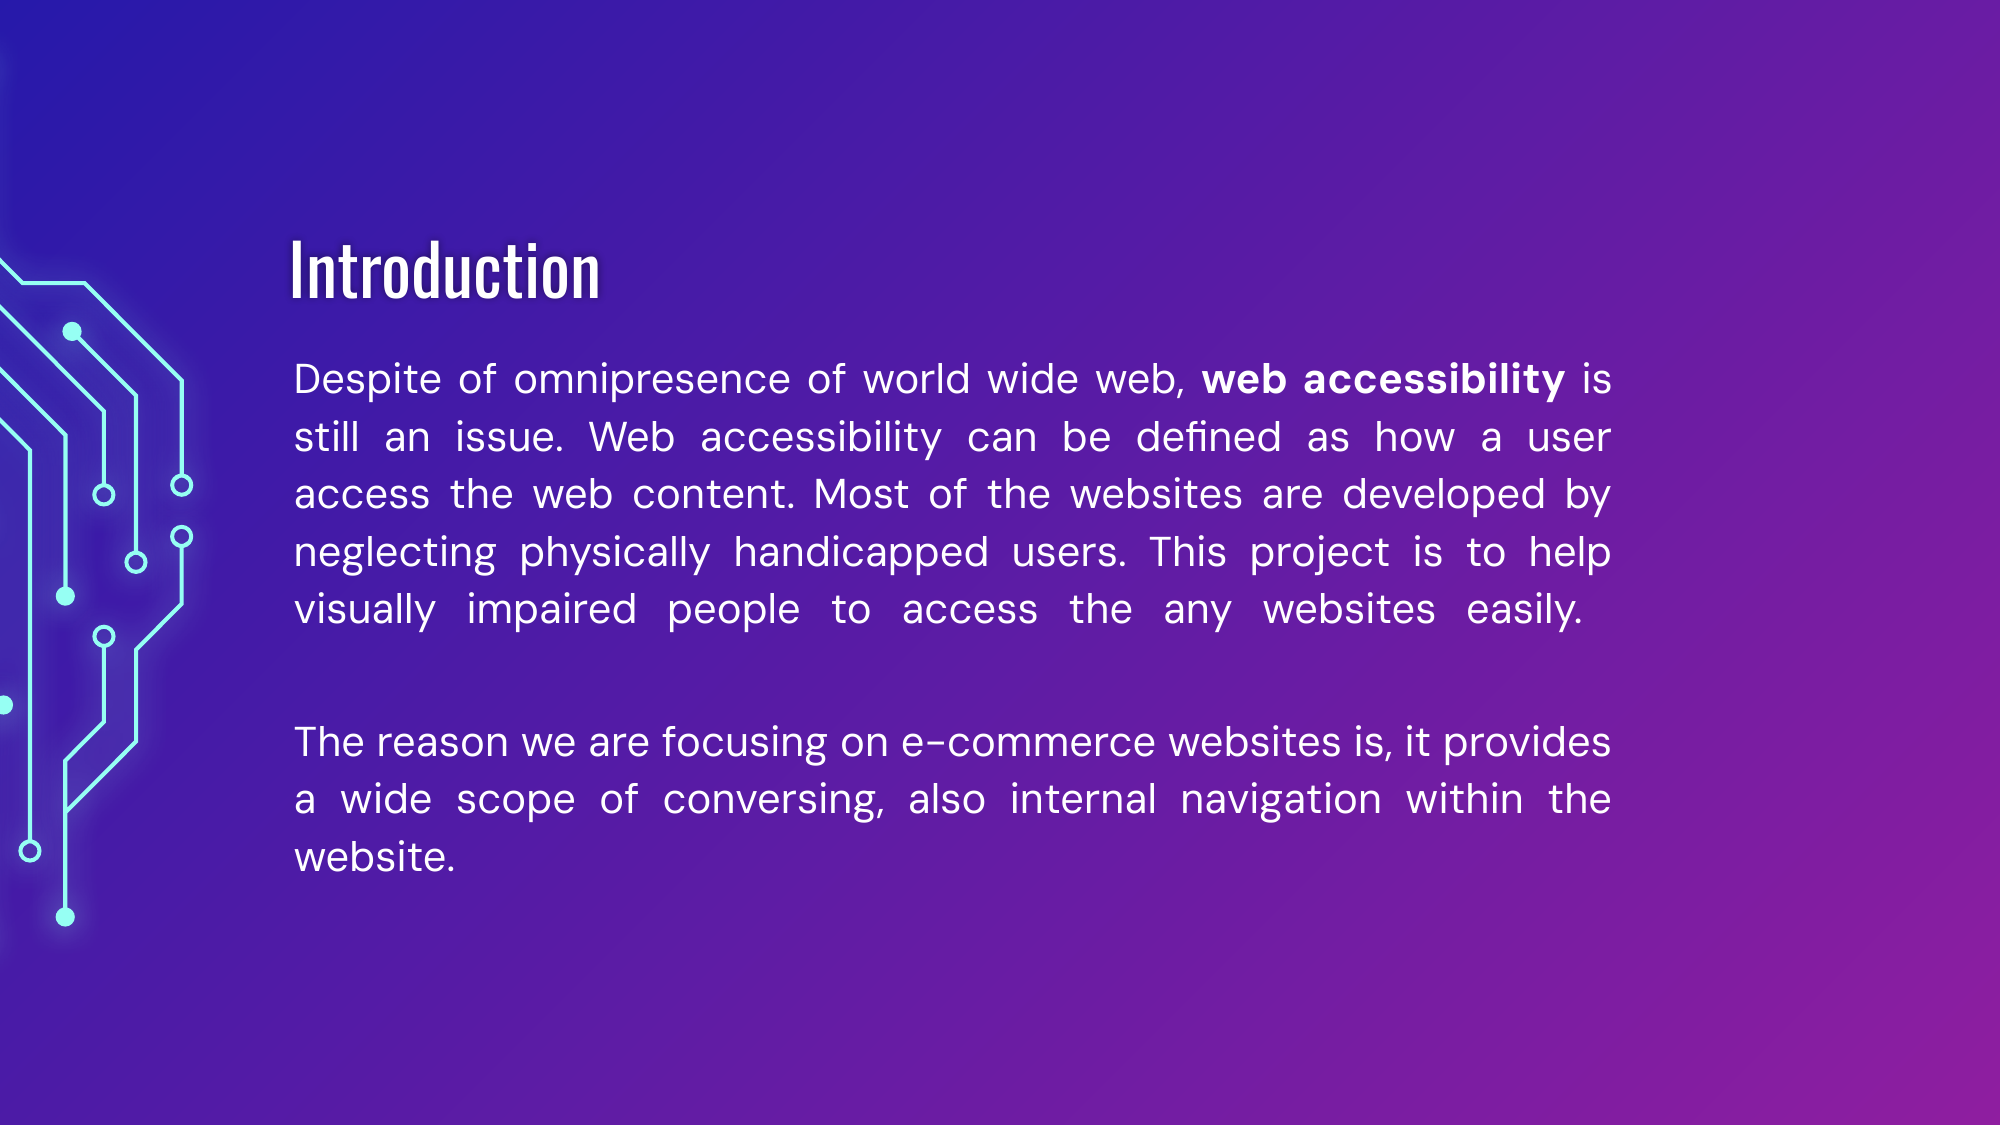

# Introduction
Despite of omnipresence of world wide web, web accessibility is still an issue. Web accessibility can be defined as how a user access the web content. Most of the websites are developed by neglecting physically handicapped users. This project is to help visually impaired people to access the any websites easily.
The reason we are focusing on e-commerce websites is, it provides a wide scope of conversing, also internal navigation within the website.